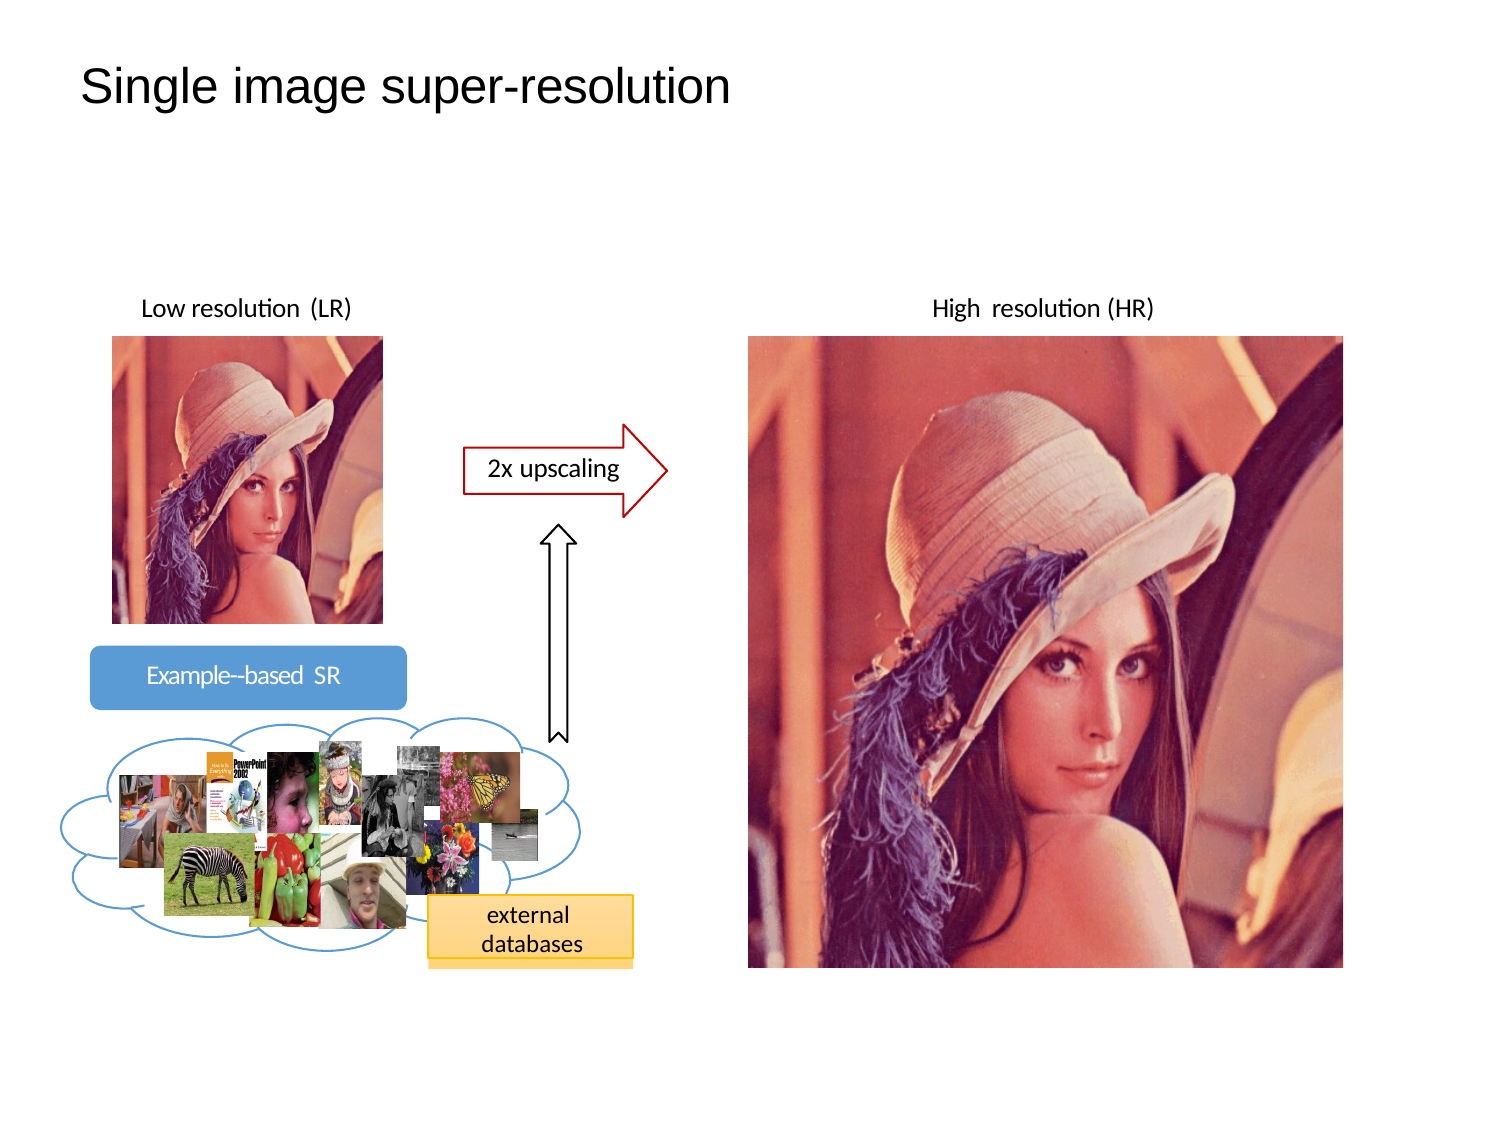

# Single image super-resolution
Low resolution (LR)
High  resolution (HR)

2x upscaling

Example-­‐based SR

external  databases